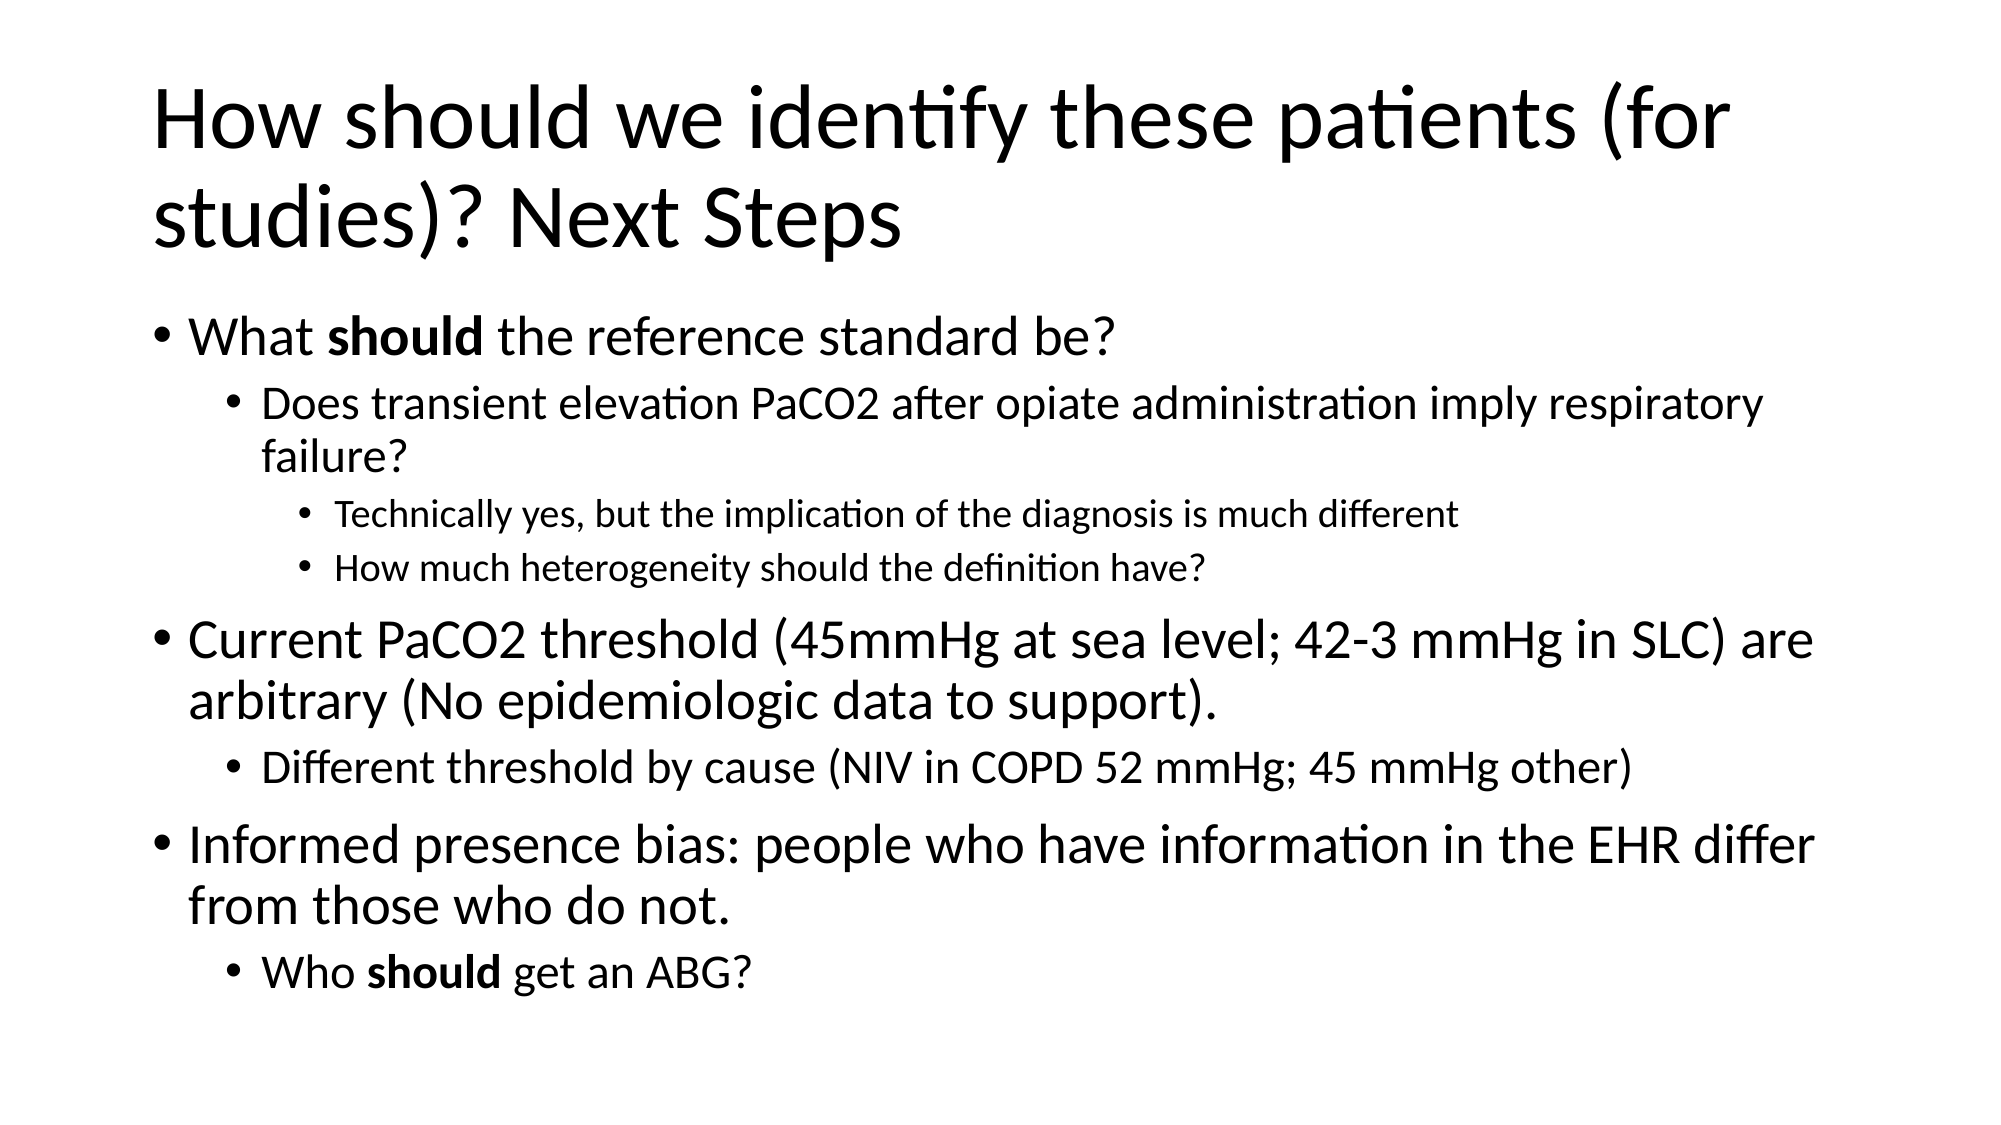

# How should we identify these patients (for studies)? Next Steps
What should the reference standard be?
Does transient elevation PaCO2 after opiate administration imply respiratory failure?
Technically yes, but the implication of the diagnosis is much different
How much heterogeneity should the definition have?
Current PaCO2 threshold (45mmHg at sea level; 42-3 mmHg in SLC) are arbitrary (No epidemiologic data to support).
Different threshold by cause (NIV in COPD 52 mmHg; 45 mmHg other)
Informed presence bias: people who have information in the EHR differ from those who do not.
Who should get an ABG?